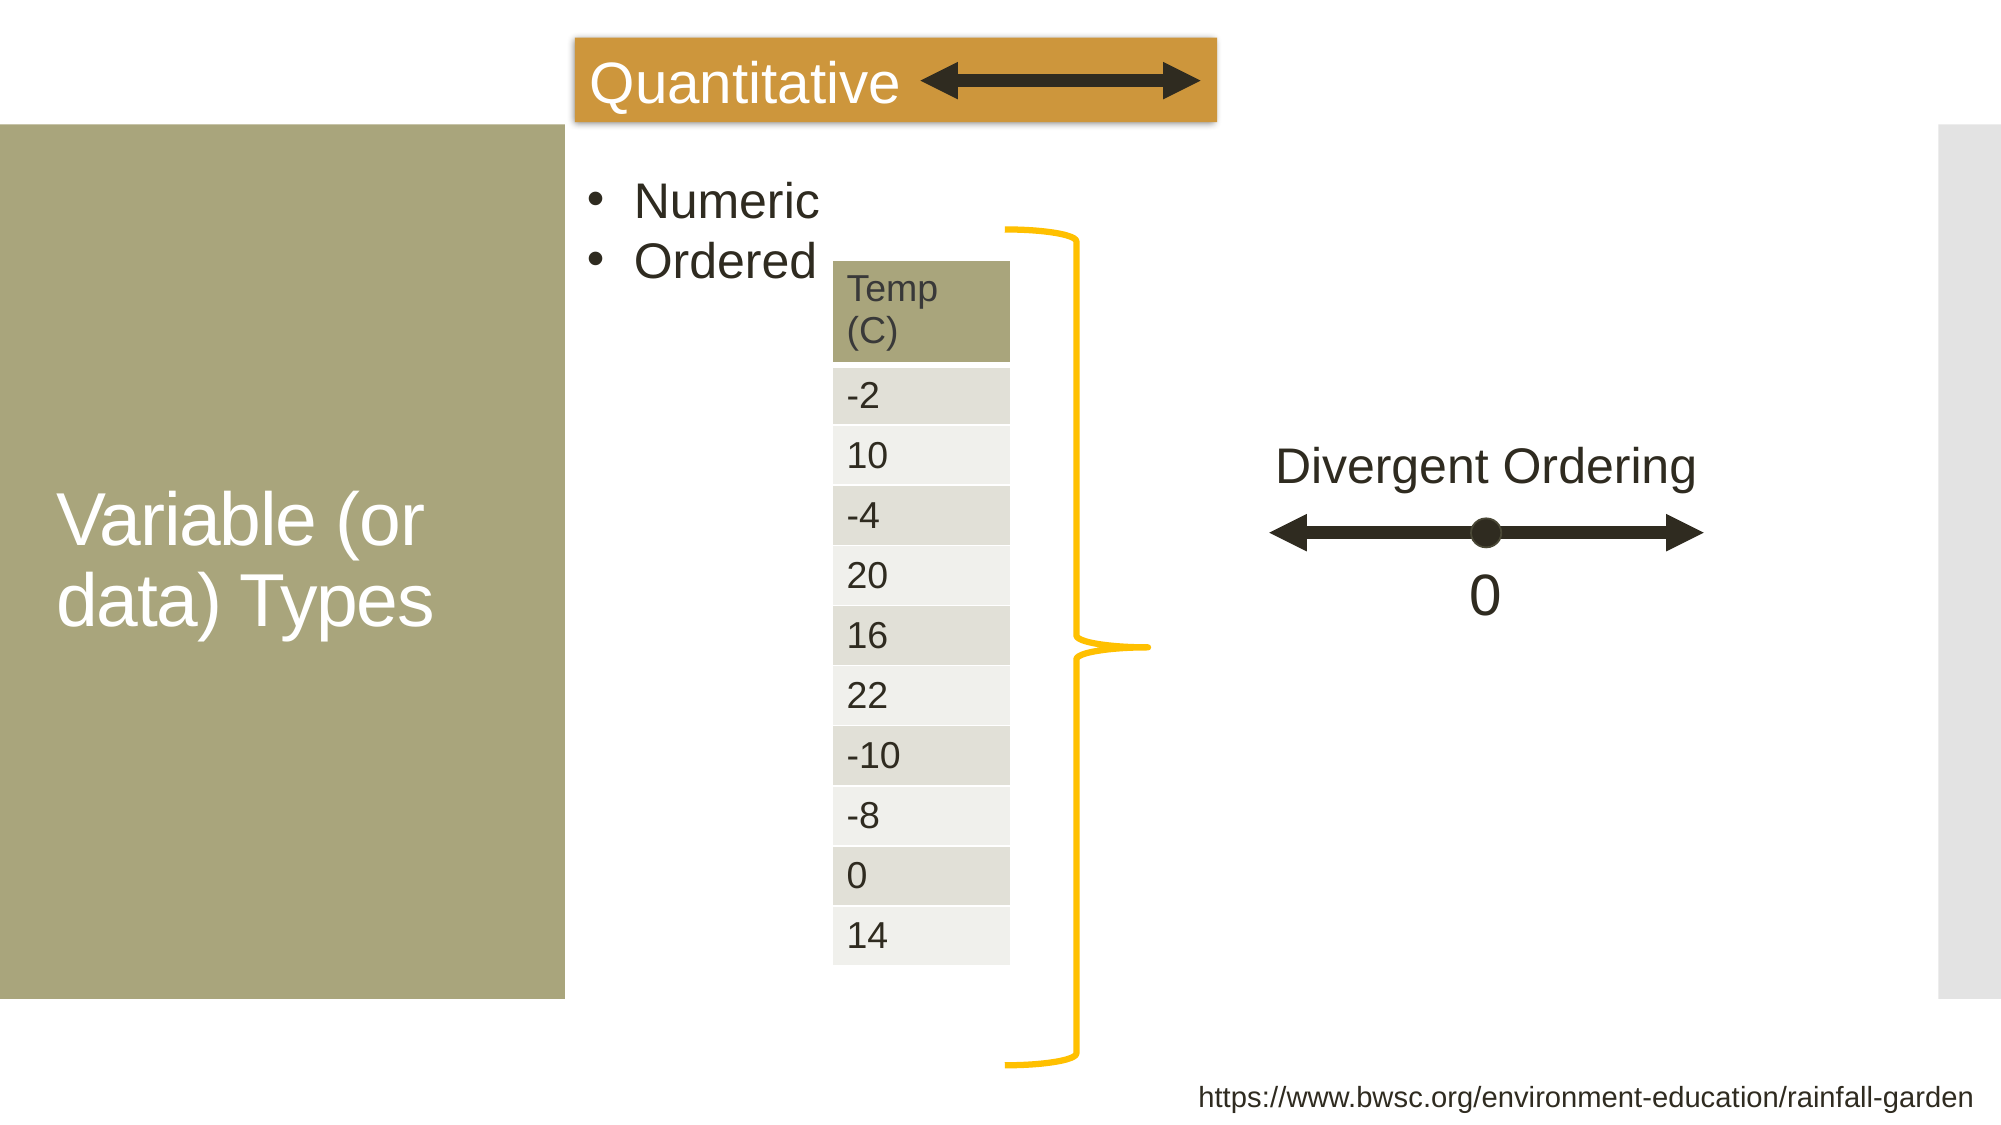

Quantitative
Numeric
Ordered
# Variable (or data) Types

| Temp (C) |
| --- |
| -2 |
| 10 |
| -4 |
| 20 |
| 16 |
| 22 |
| -10 |
| -8 |
| 0 |
| 14 |
Divergent Ordering

0
https://www.bwsc.org/environment-education/rainfall-garden